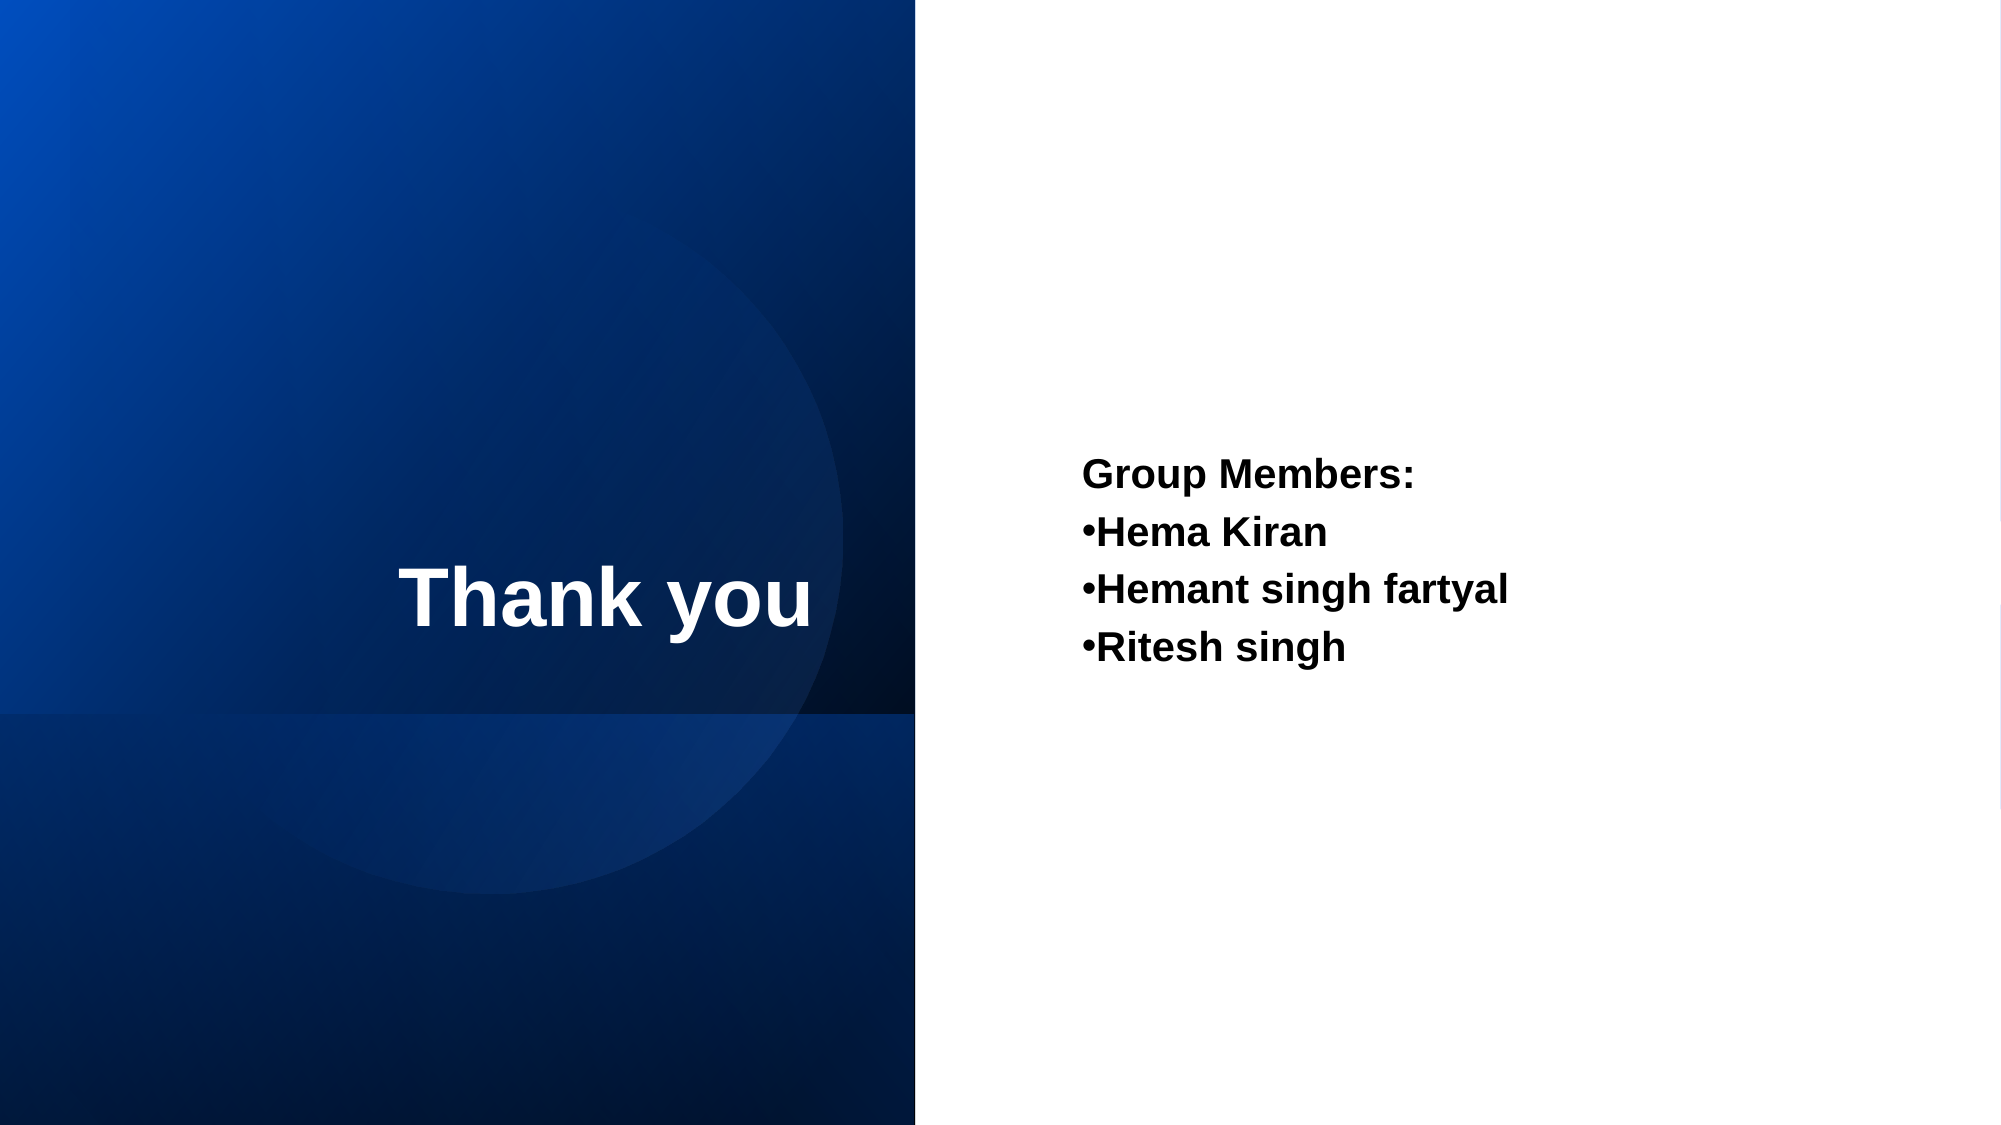

# Thank you

Group Members:
Hema Kiran
Hemant singh fartyal
Ritesh singh